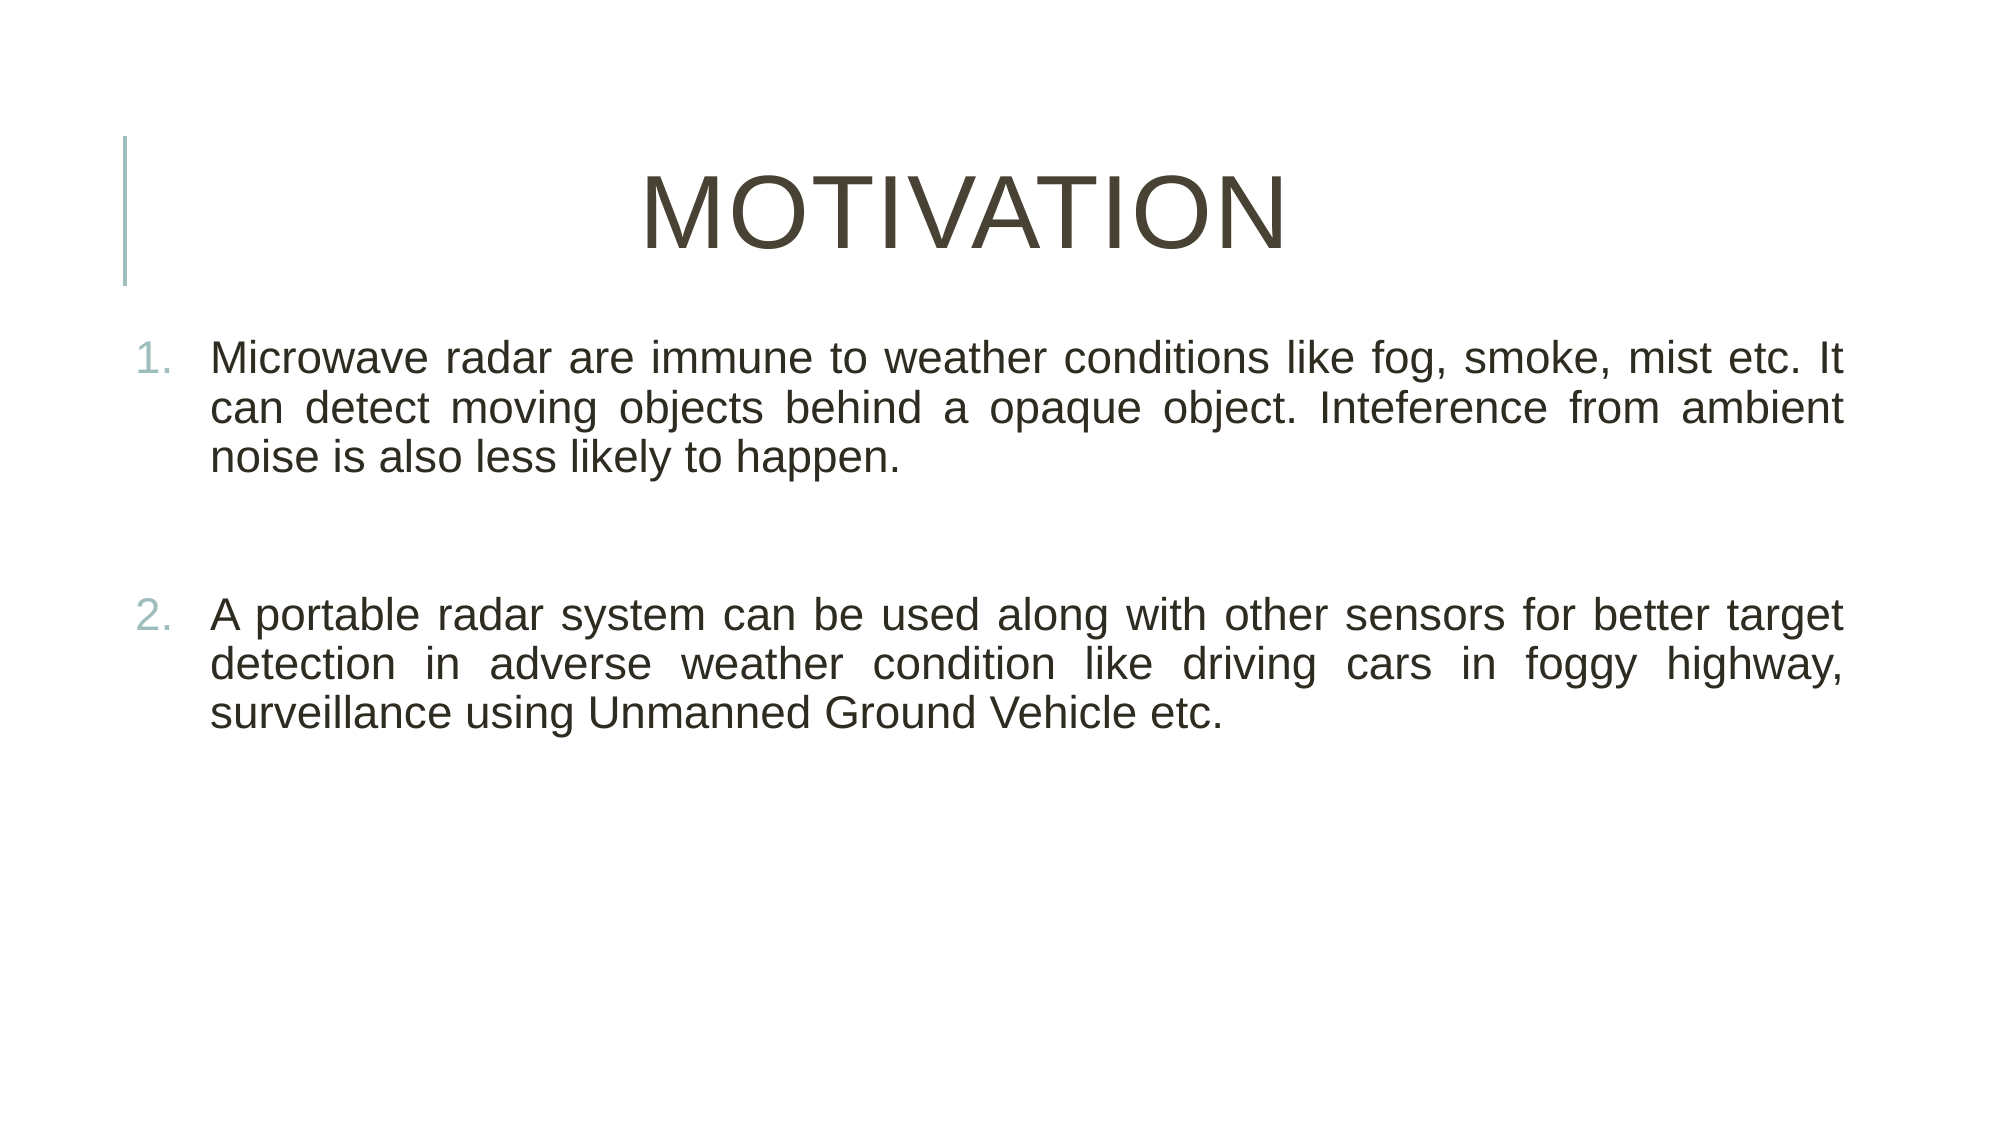

# Motivation

Microwave radar are immune to weather conditions like fog, smoke, mist etc. It can detect moving objects behind a opaque object. Inteference from ambient noise is also less likely to happen.

A portable radar system can be used along with other sensors for better target detection in adverse weather condition like driving cars in foggy highway, surveillance using Unmanned Ground Vehicle etc.